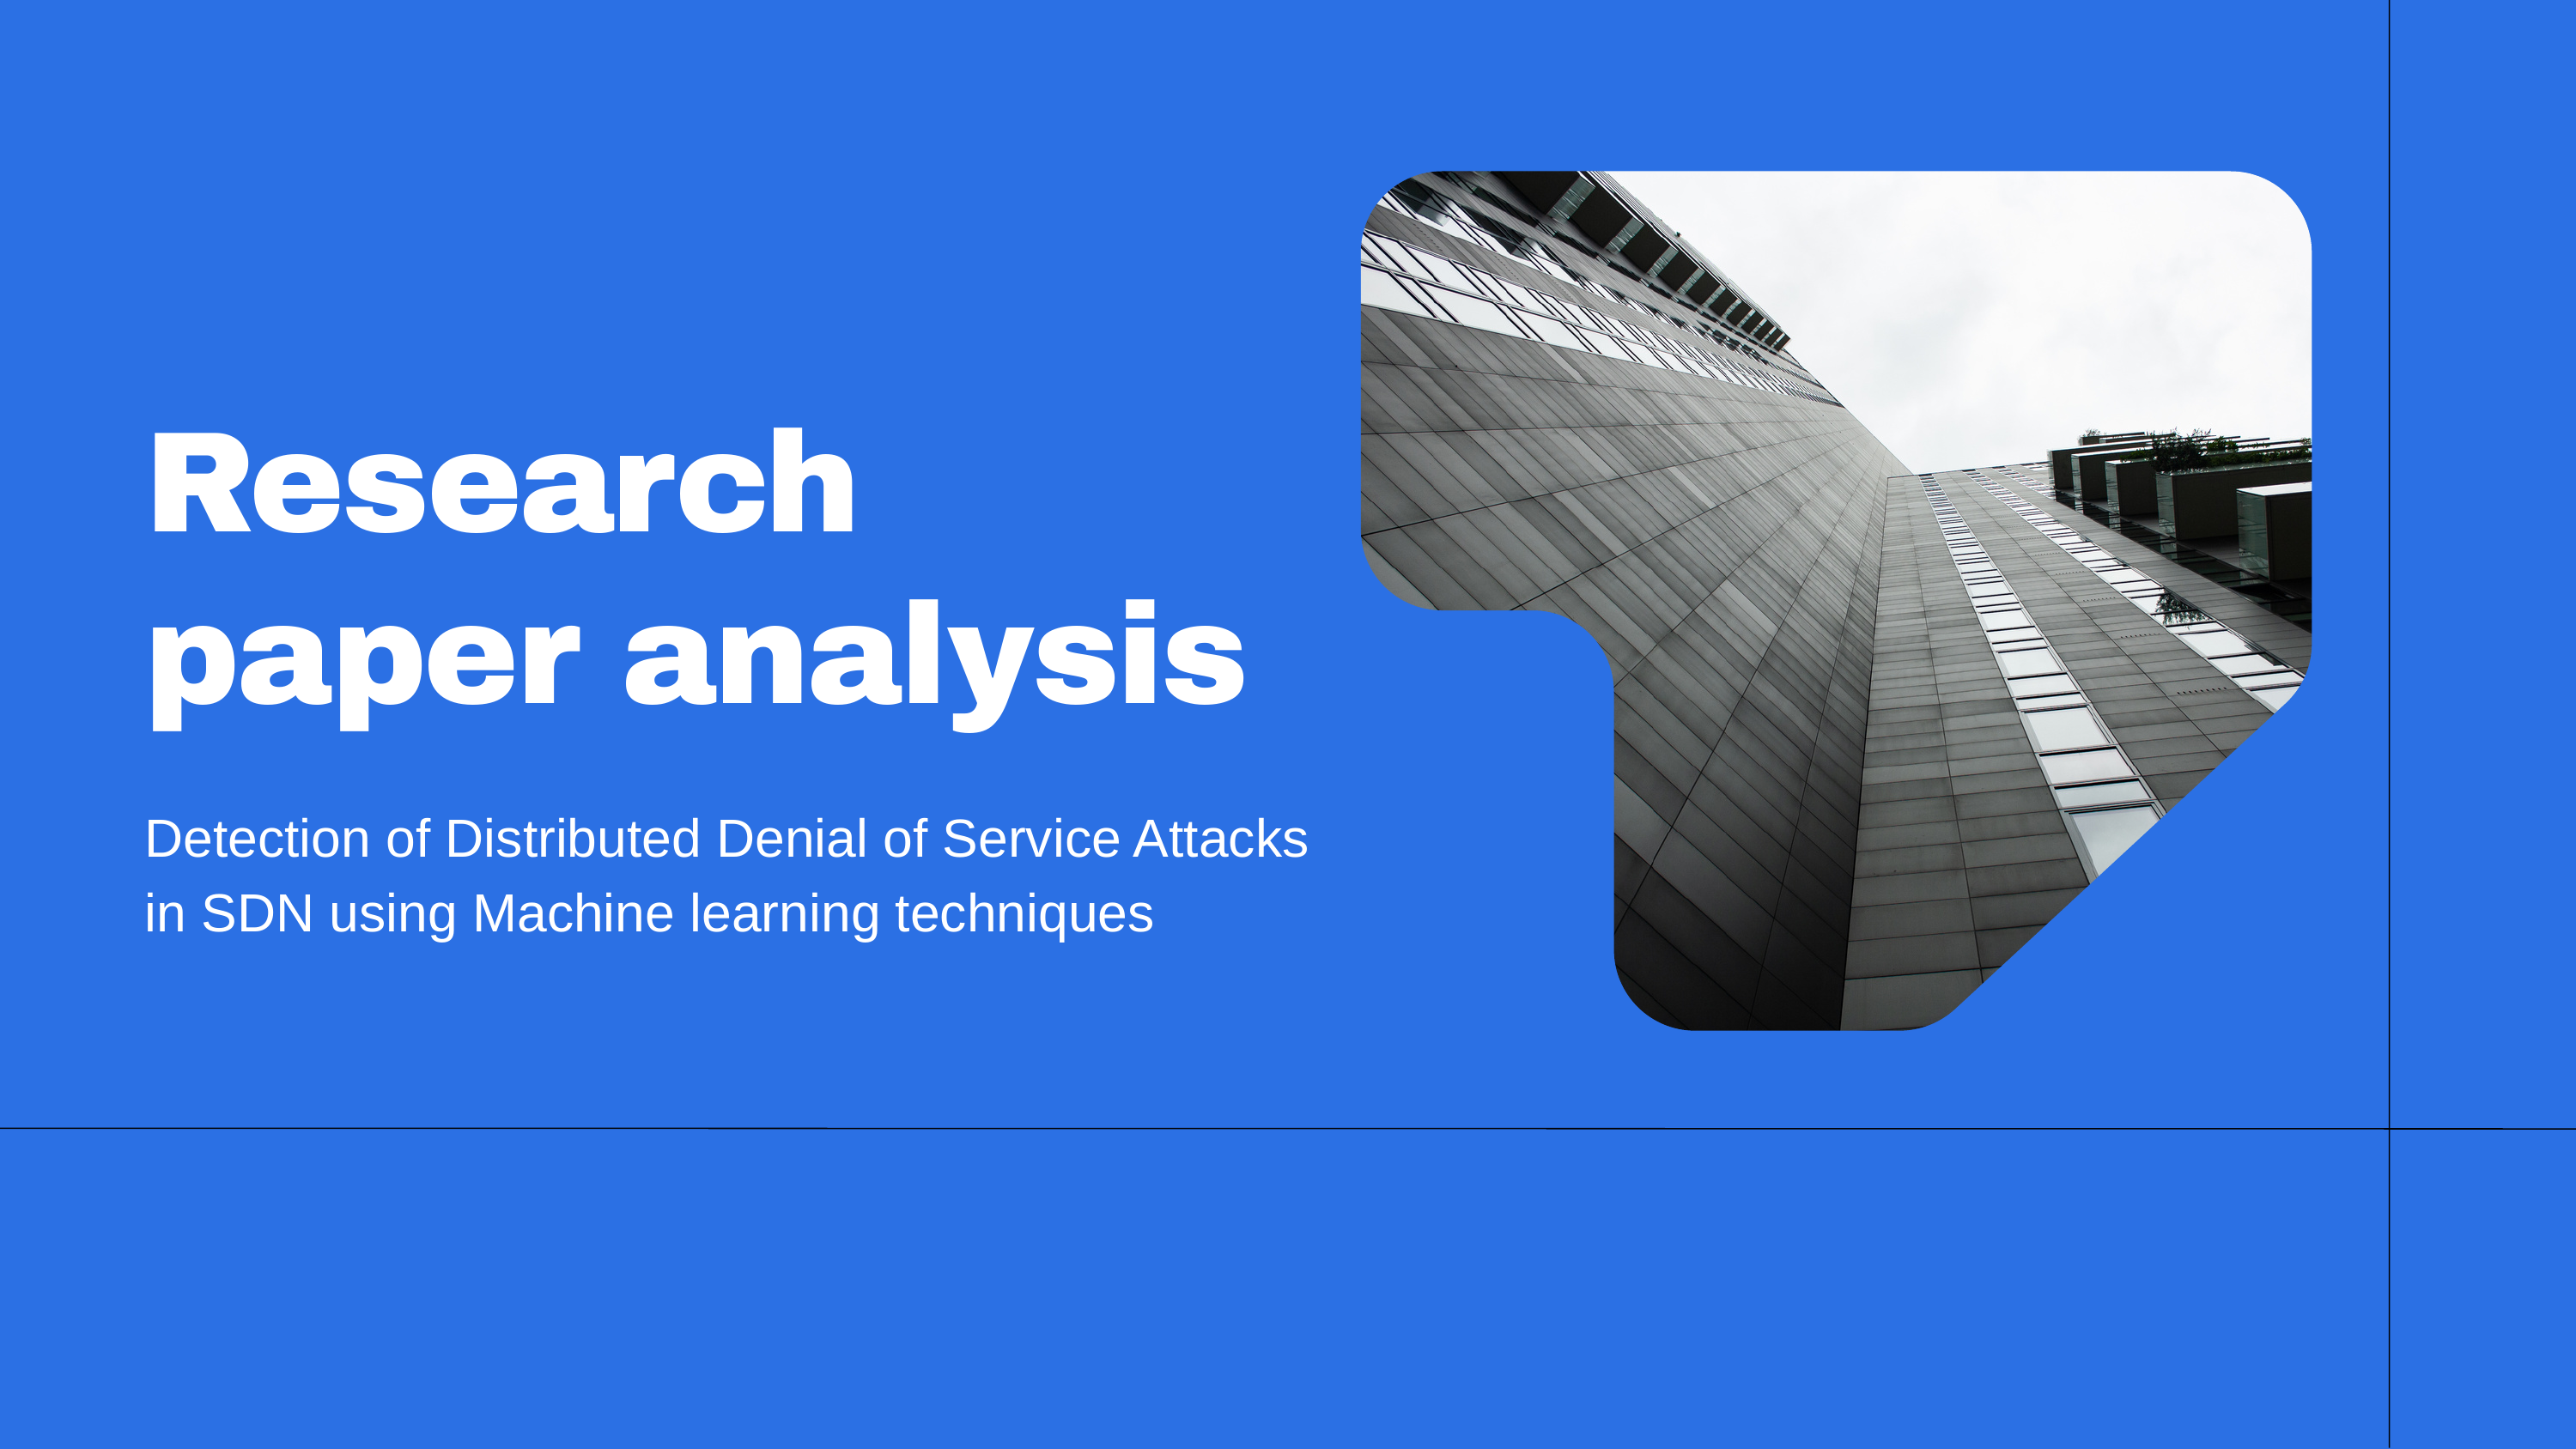

Research paper analysis
Detection of Distributed Denial of Service Attacks in SDN using Machine learning techniques